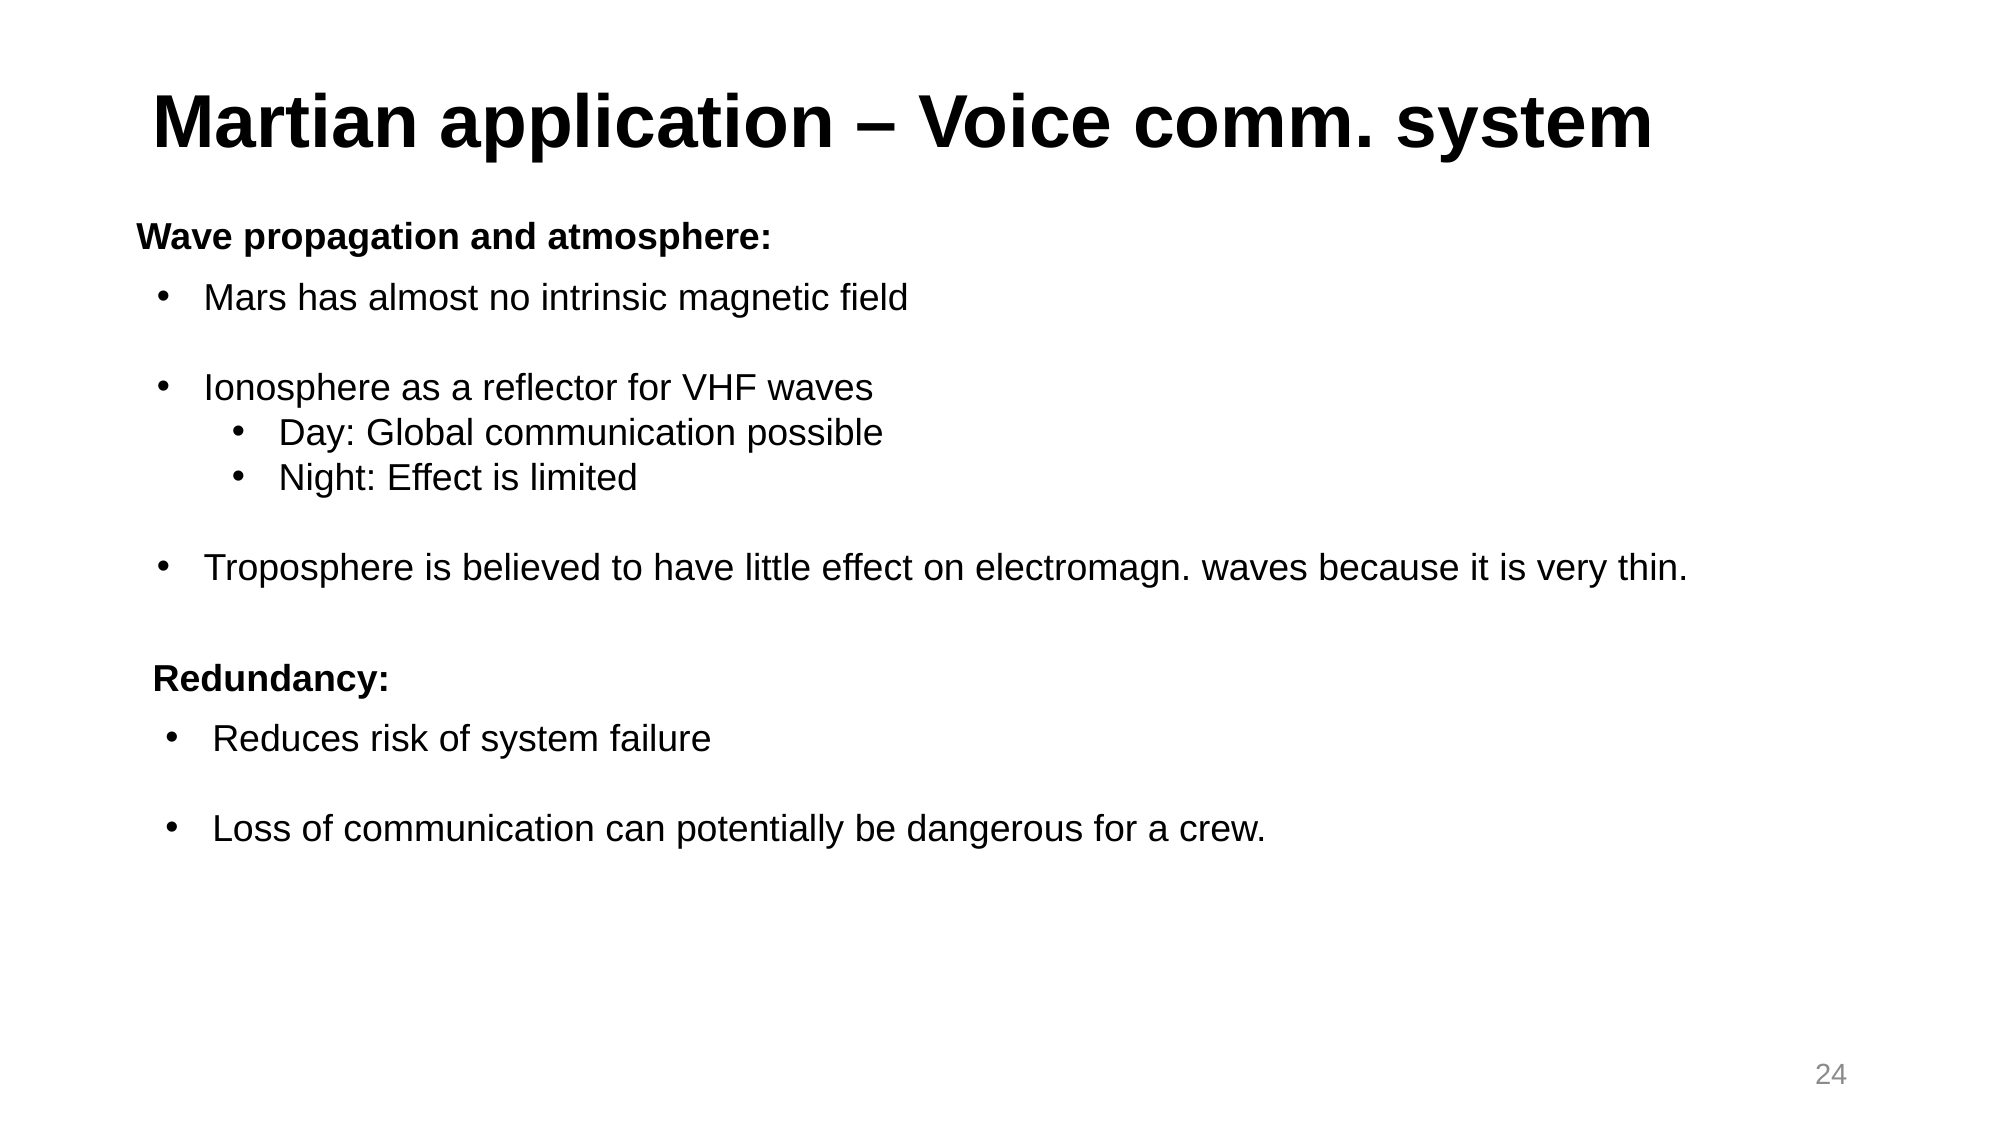

# Martian application – Voice comm. system
Wave propagation and atmosphere:
Mars has almost no intrinsic magnetic field

Ionosphere as a reflector for VHF waves
Day: Global communication possible
Night: Effect is limited

Troposphere is believed to have little effect on electromagn. waves because it is very thin.
Redundancy:
Reduces risk of system failure

Loss of communication can potentially be dangerous for a crew.
24